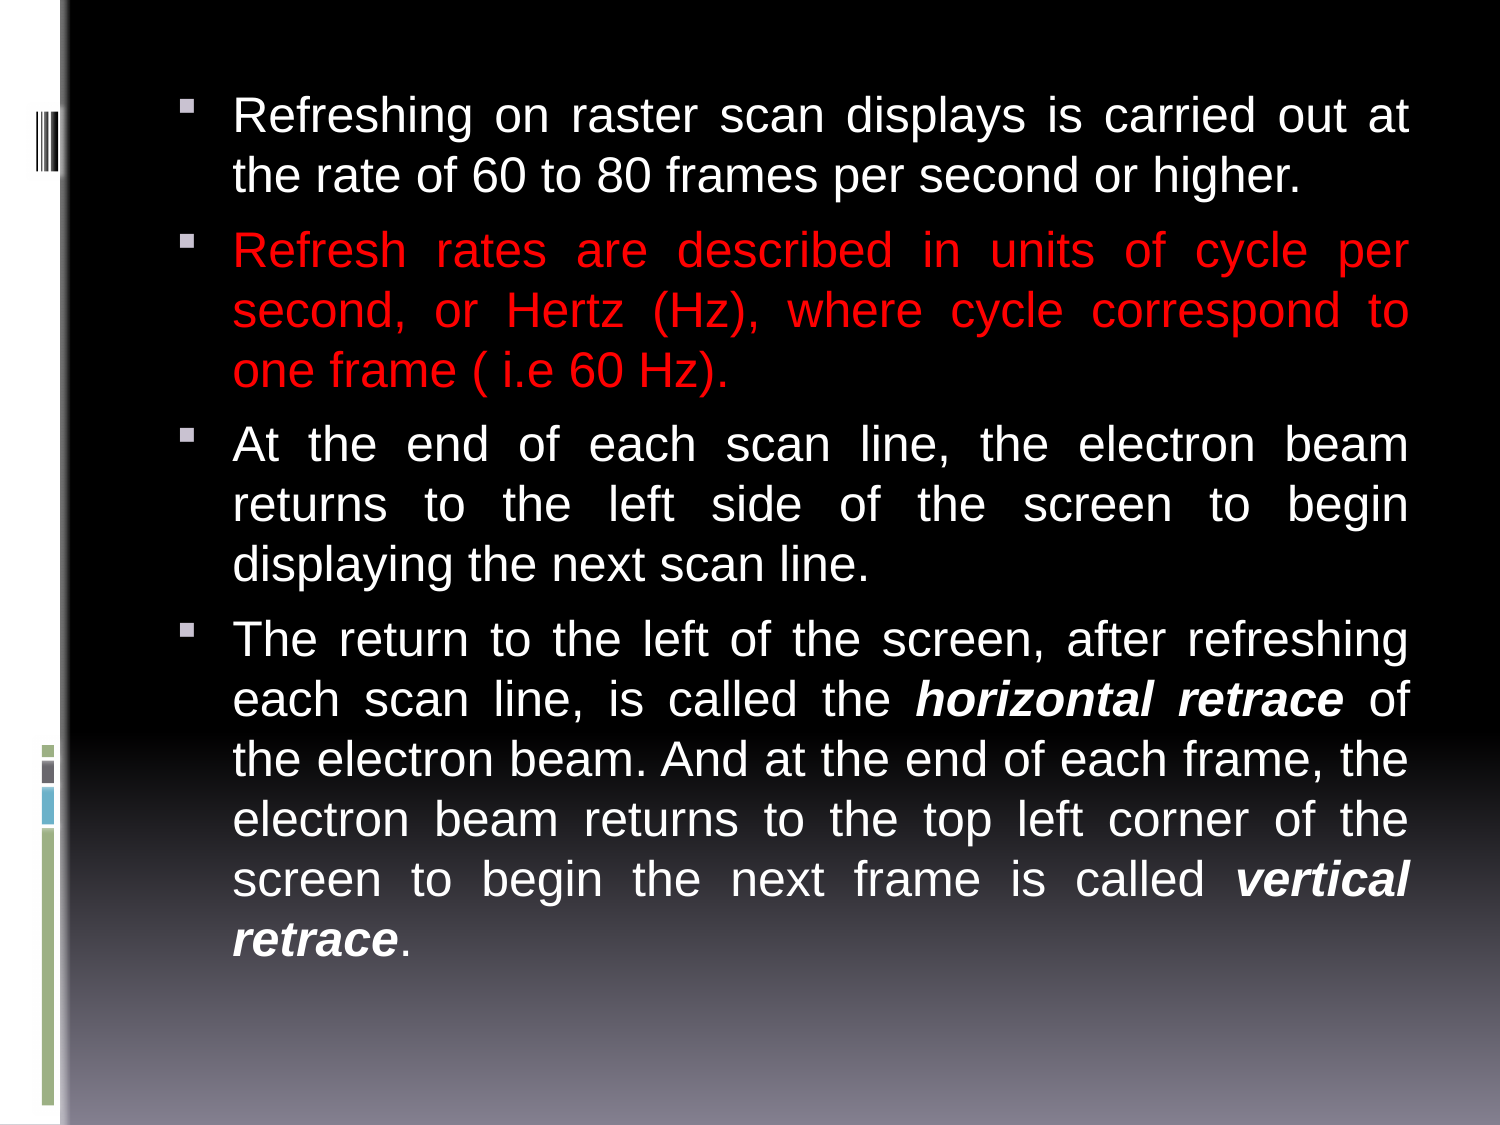

Refreshing on raster scan displays is carried out at the rate of 60 to 80 frames per second or higher.
Refresh rates are described in units of cycle per second, or Hertz (Hz), where cycle correspond to one frame ( i.e 60 Hz).
At the end of each scan line, the electron beam returns to the left side of the screen to begin displaying the next scan line.
The return to the left of the screen, after refreshing each scan line, is called the horizontal retrace of the electron beam. And at the end of each frame, the electron beam returns to the top left corner of the screen to begin the next frame is called vertical retrace.